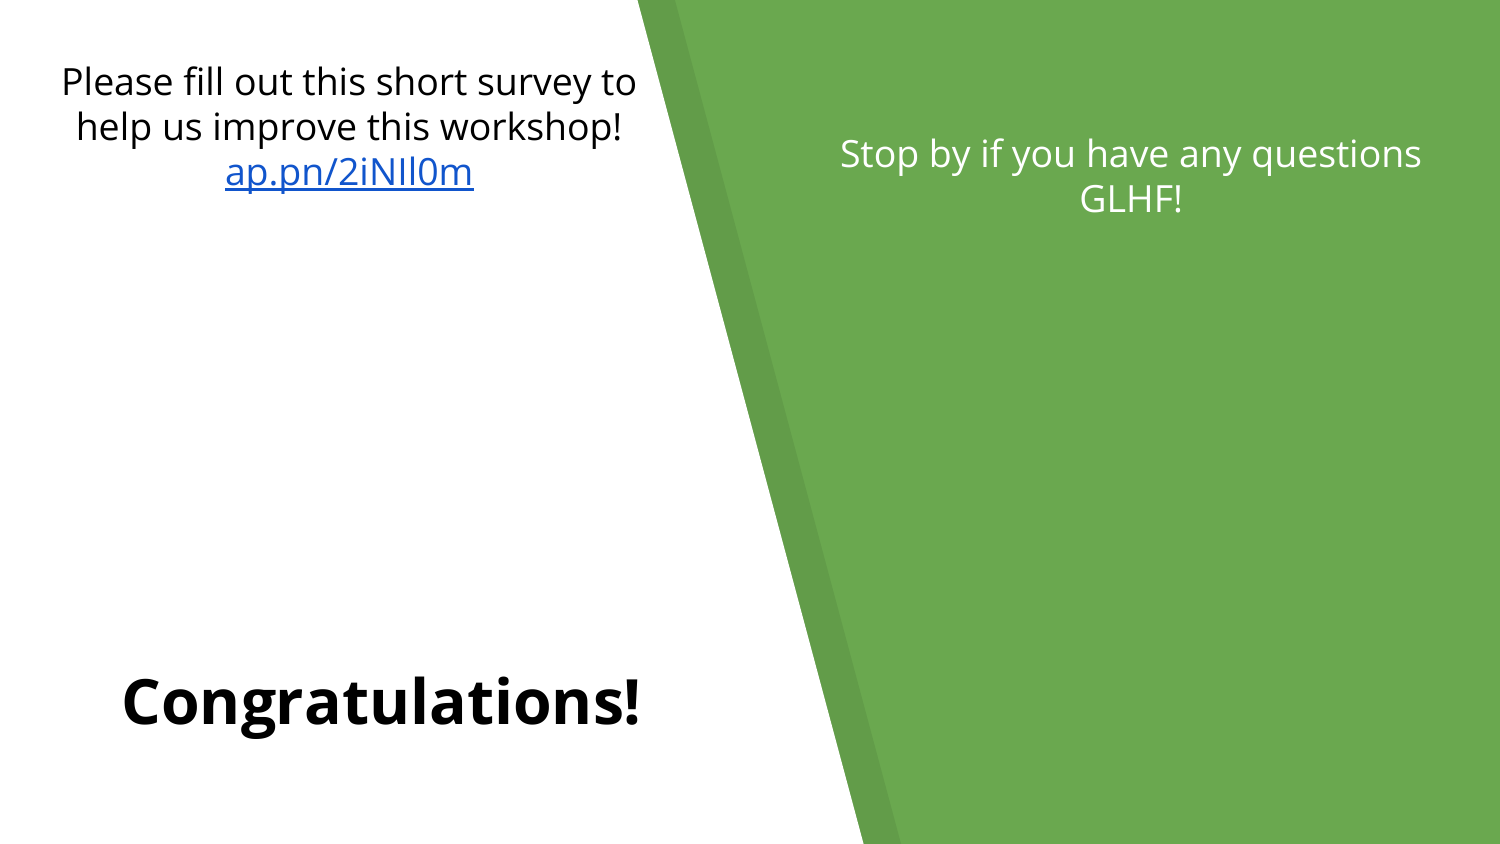

Please fill out this short survey to help us improve this workshop!
ap.pn/2iNIl0m
Stop by if you have any questions
GLHF!

# Congratulations!